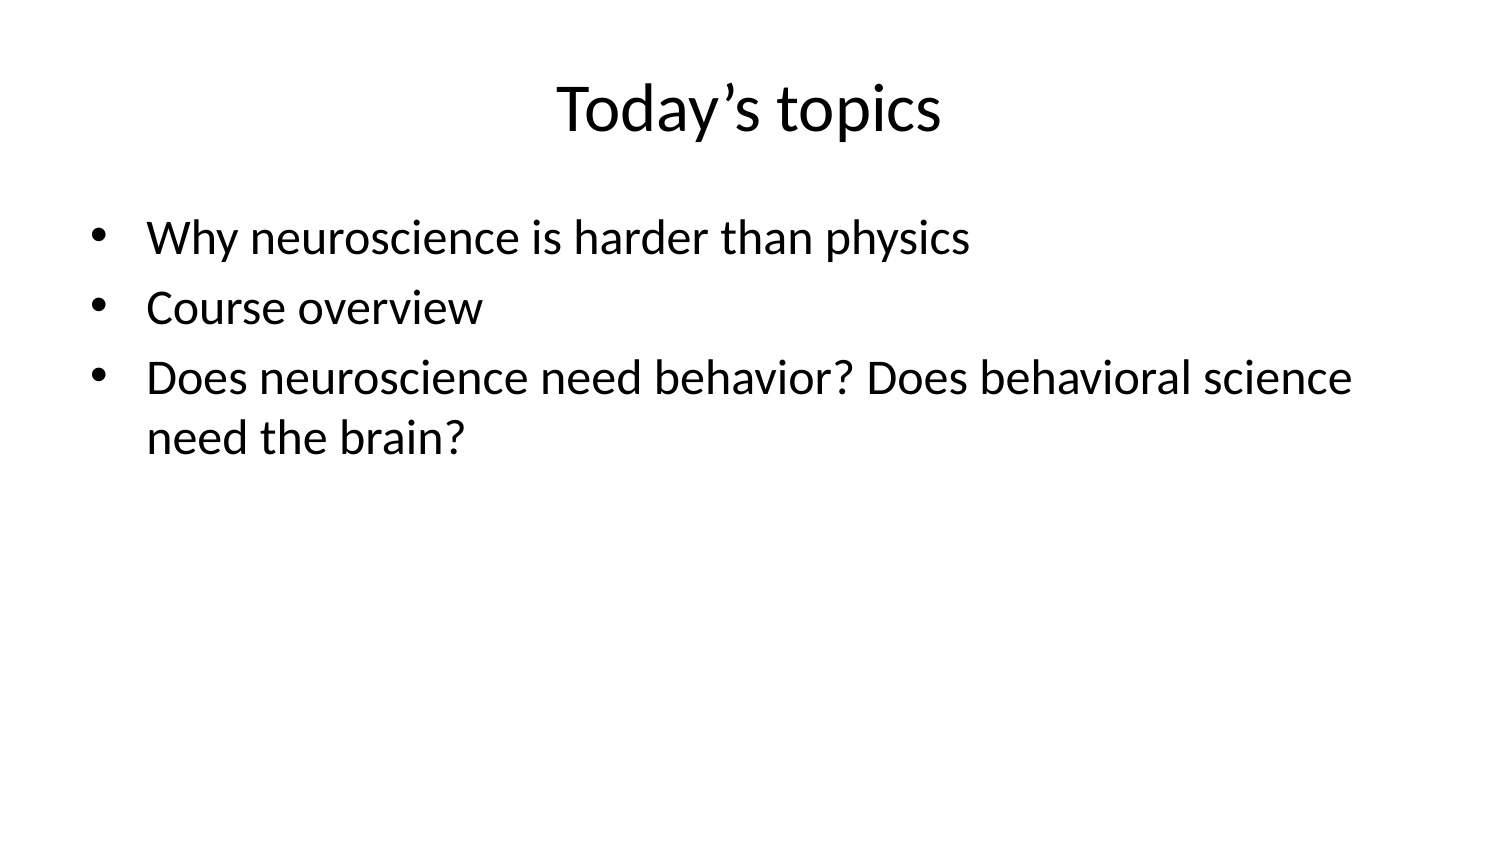

# Today’s topics
Why neuroscience is harder than physics
Course overview
Does neuroscience need behavior? Does behavioral science need the brain?